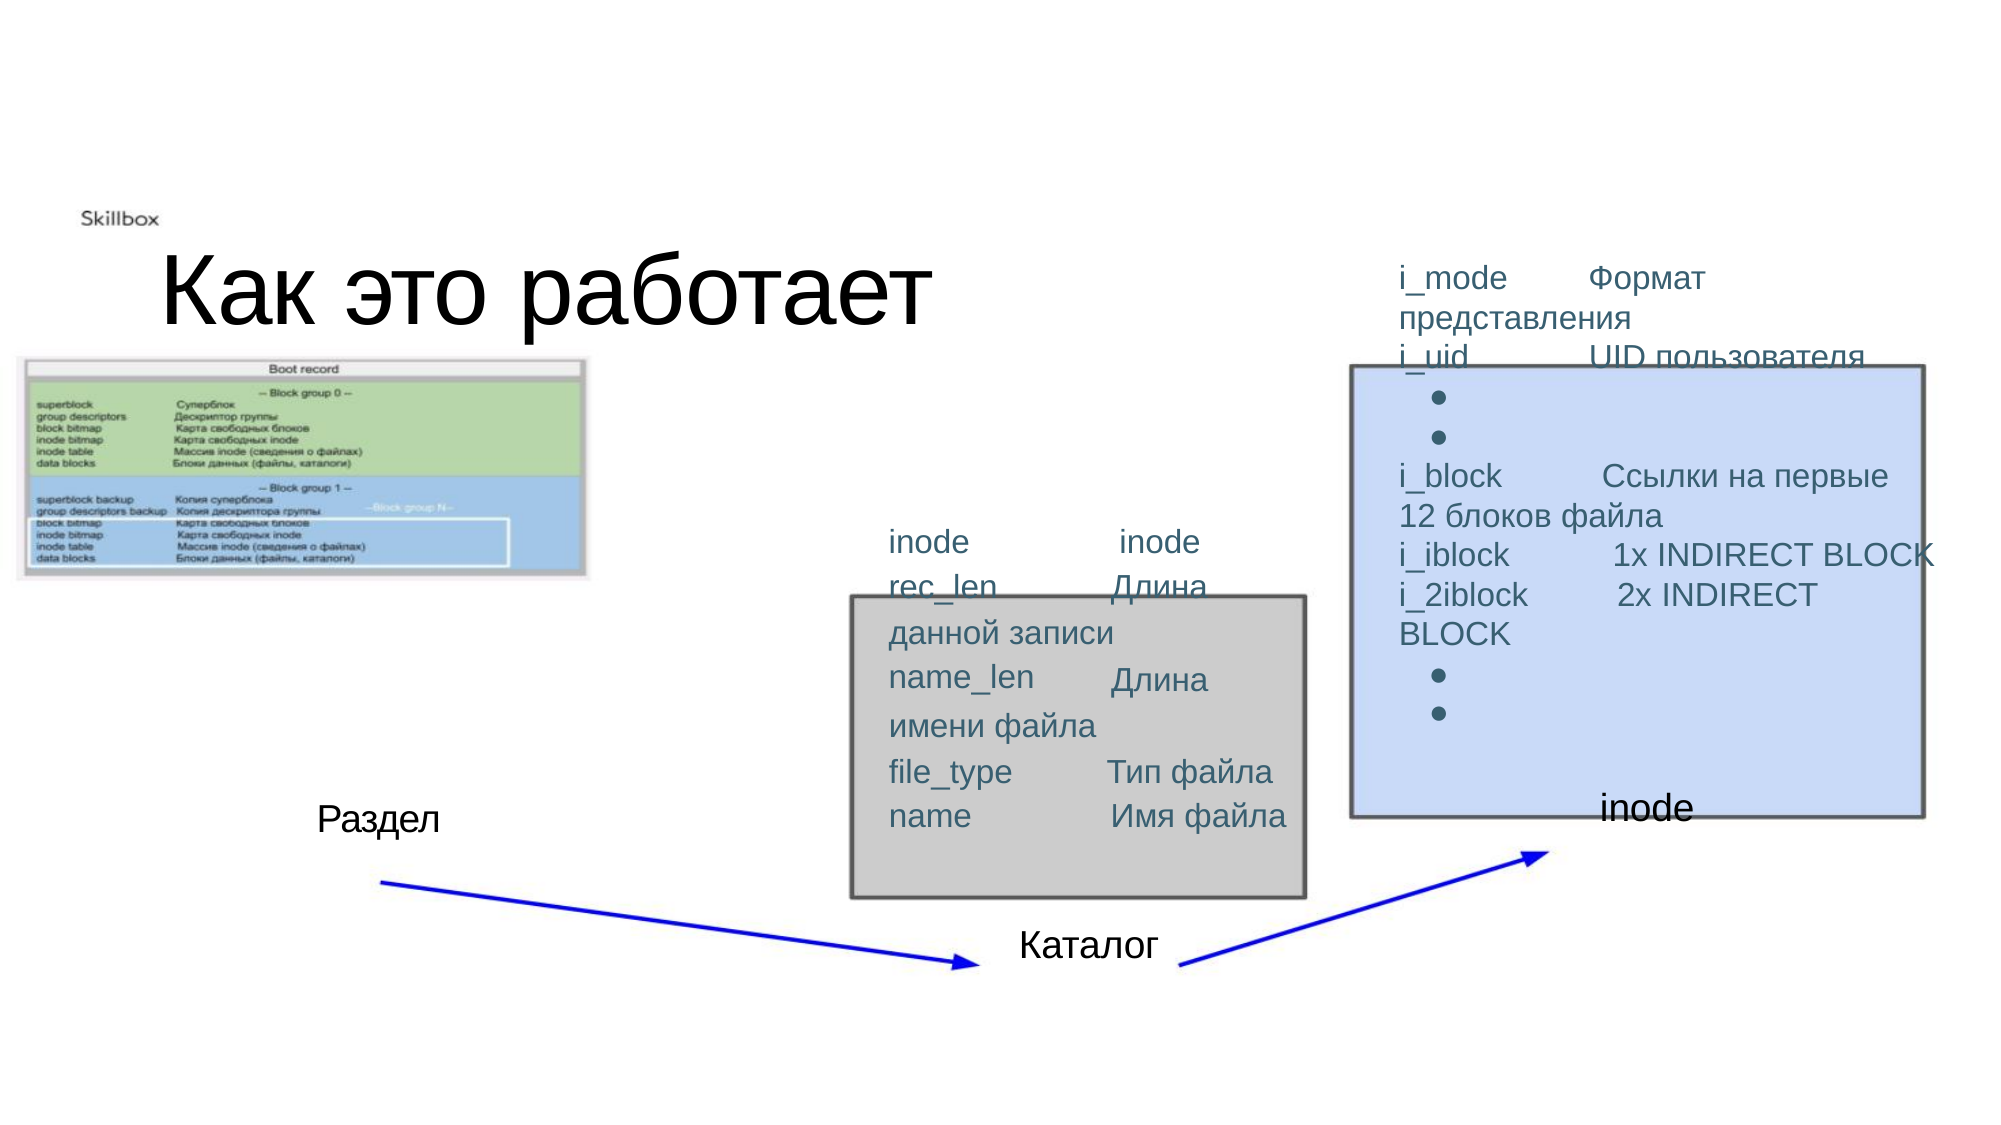

Как это работает
Формат
i_mode
представления
i_uid
UID пользователя
●
●
i_block
Ссылки на первые
12 блоков файла
inode
rec_len
данной записи
name_len
inode
Длина
i_iblock
i_2iblock
BLOCK
●
1x INDIRECT BLOCK
2x INDIRECT
Длина
●
имени файла
ﬁle_type
name
Тип файла
Имя файла
inode
Раздел
Каталог